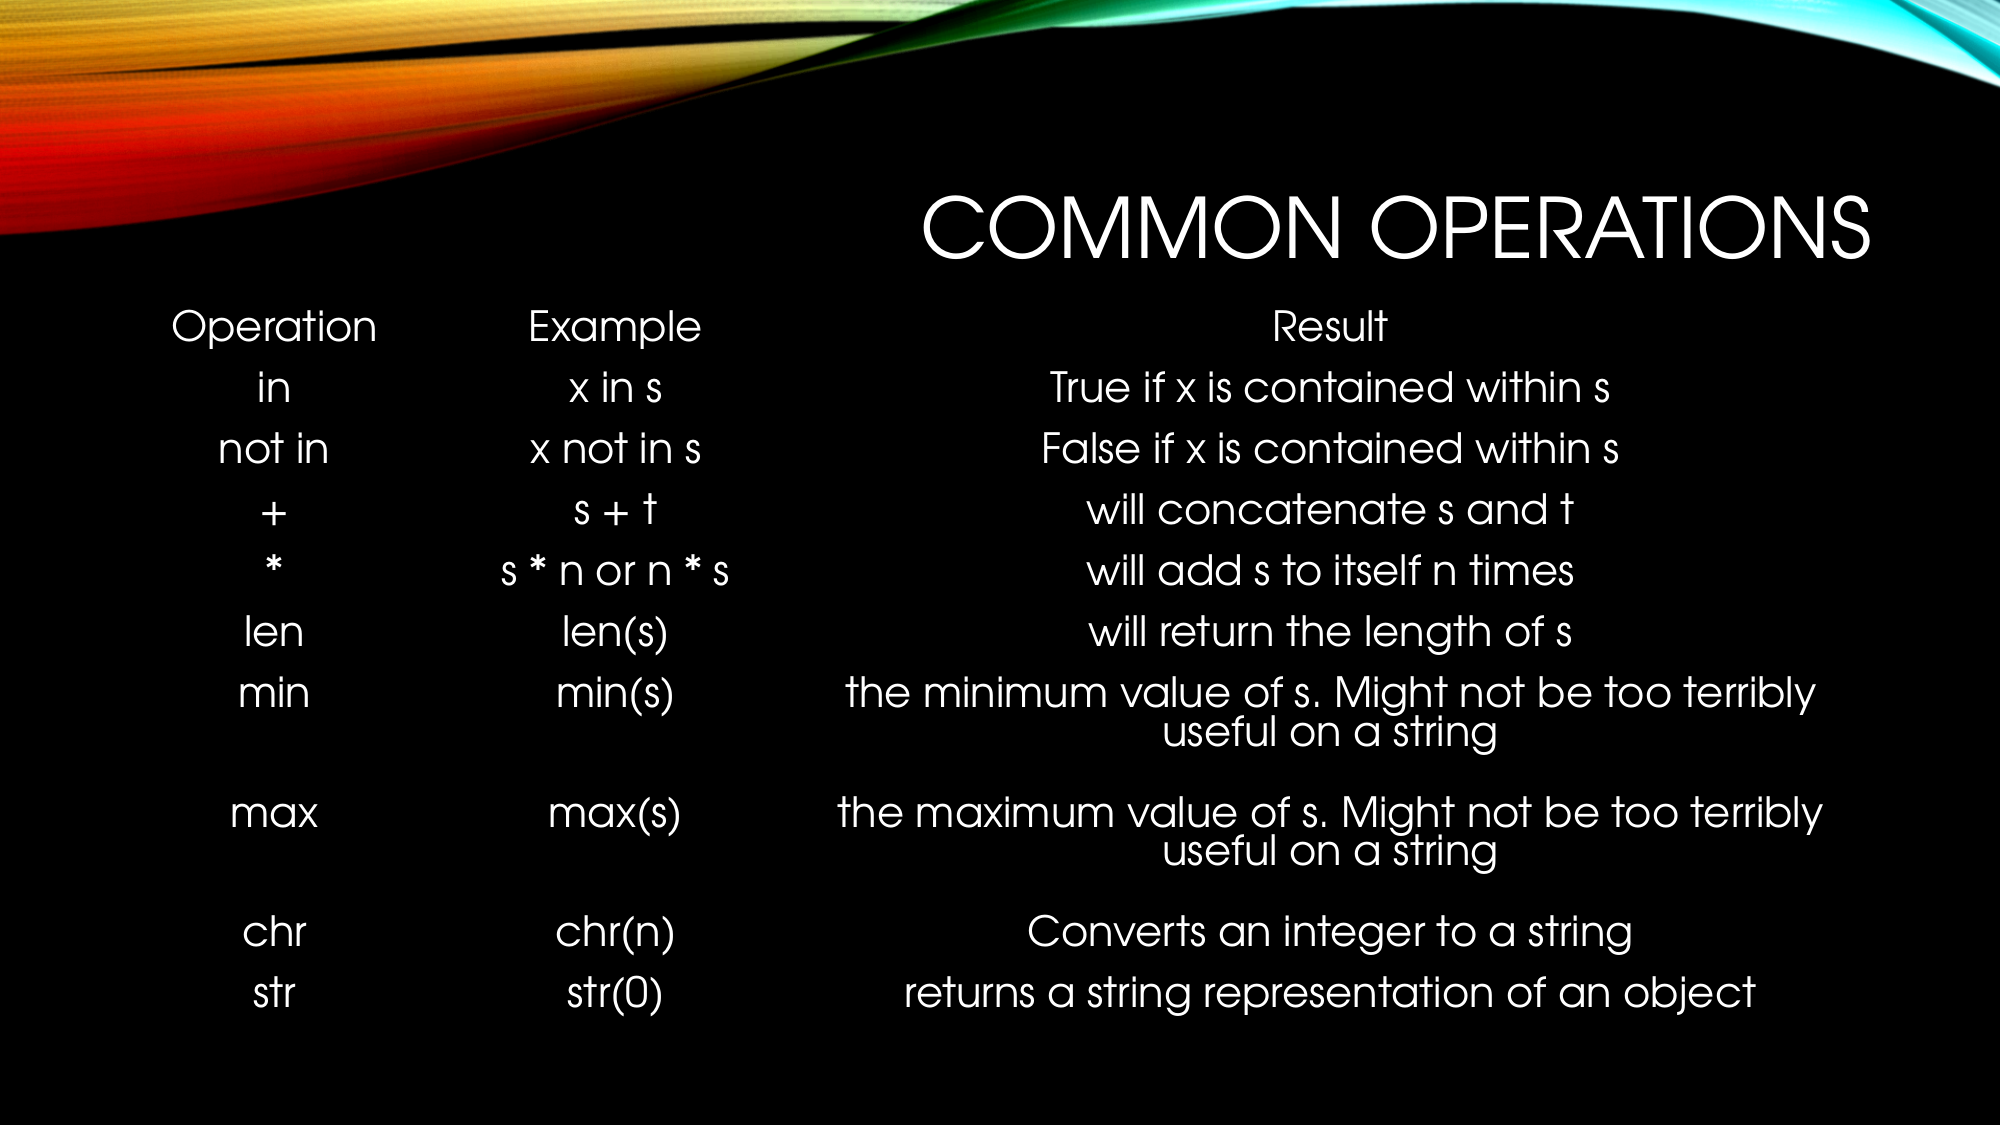

Common operations
| Operation | Example | Result |
| --- | --- | --- |
| in | x in s | True if x is contained within s |
| not in | x not in s | False if x is contained within s |
| + | s + t | will concatenate s and t |
| \* | s \* n or n \* s | will add s to itself n times |
| len | len(s) | will return the length of s |
| min | min(s) | the minimum value of s. Might not be too terribly useful on a string |
| max | max(s) | the maximum value of s. Might not be too terribly useful on a string |
| chr | chr(n) | Converts an integer to a string |
| str | str(0) | returns a string representation of an object |